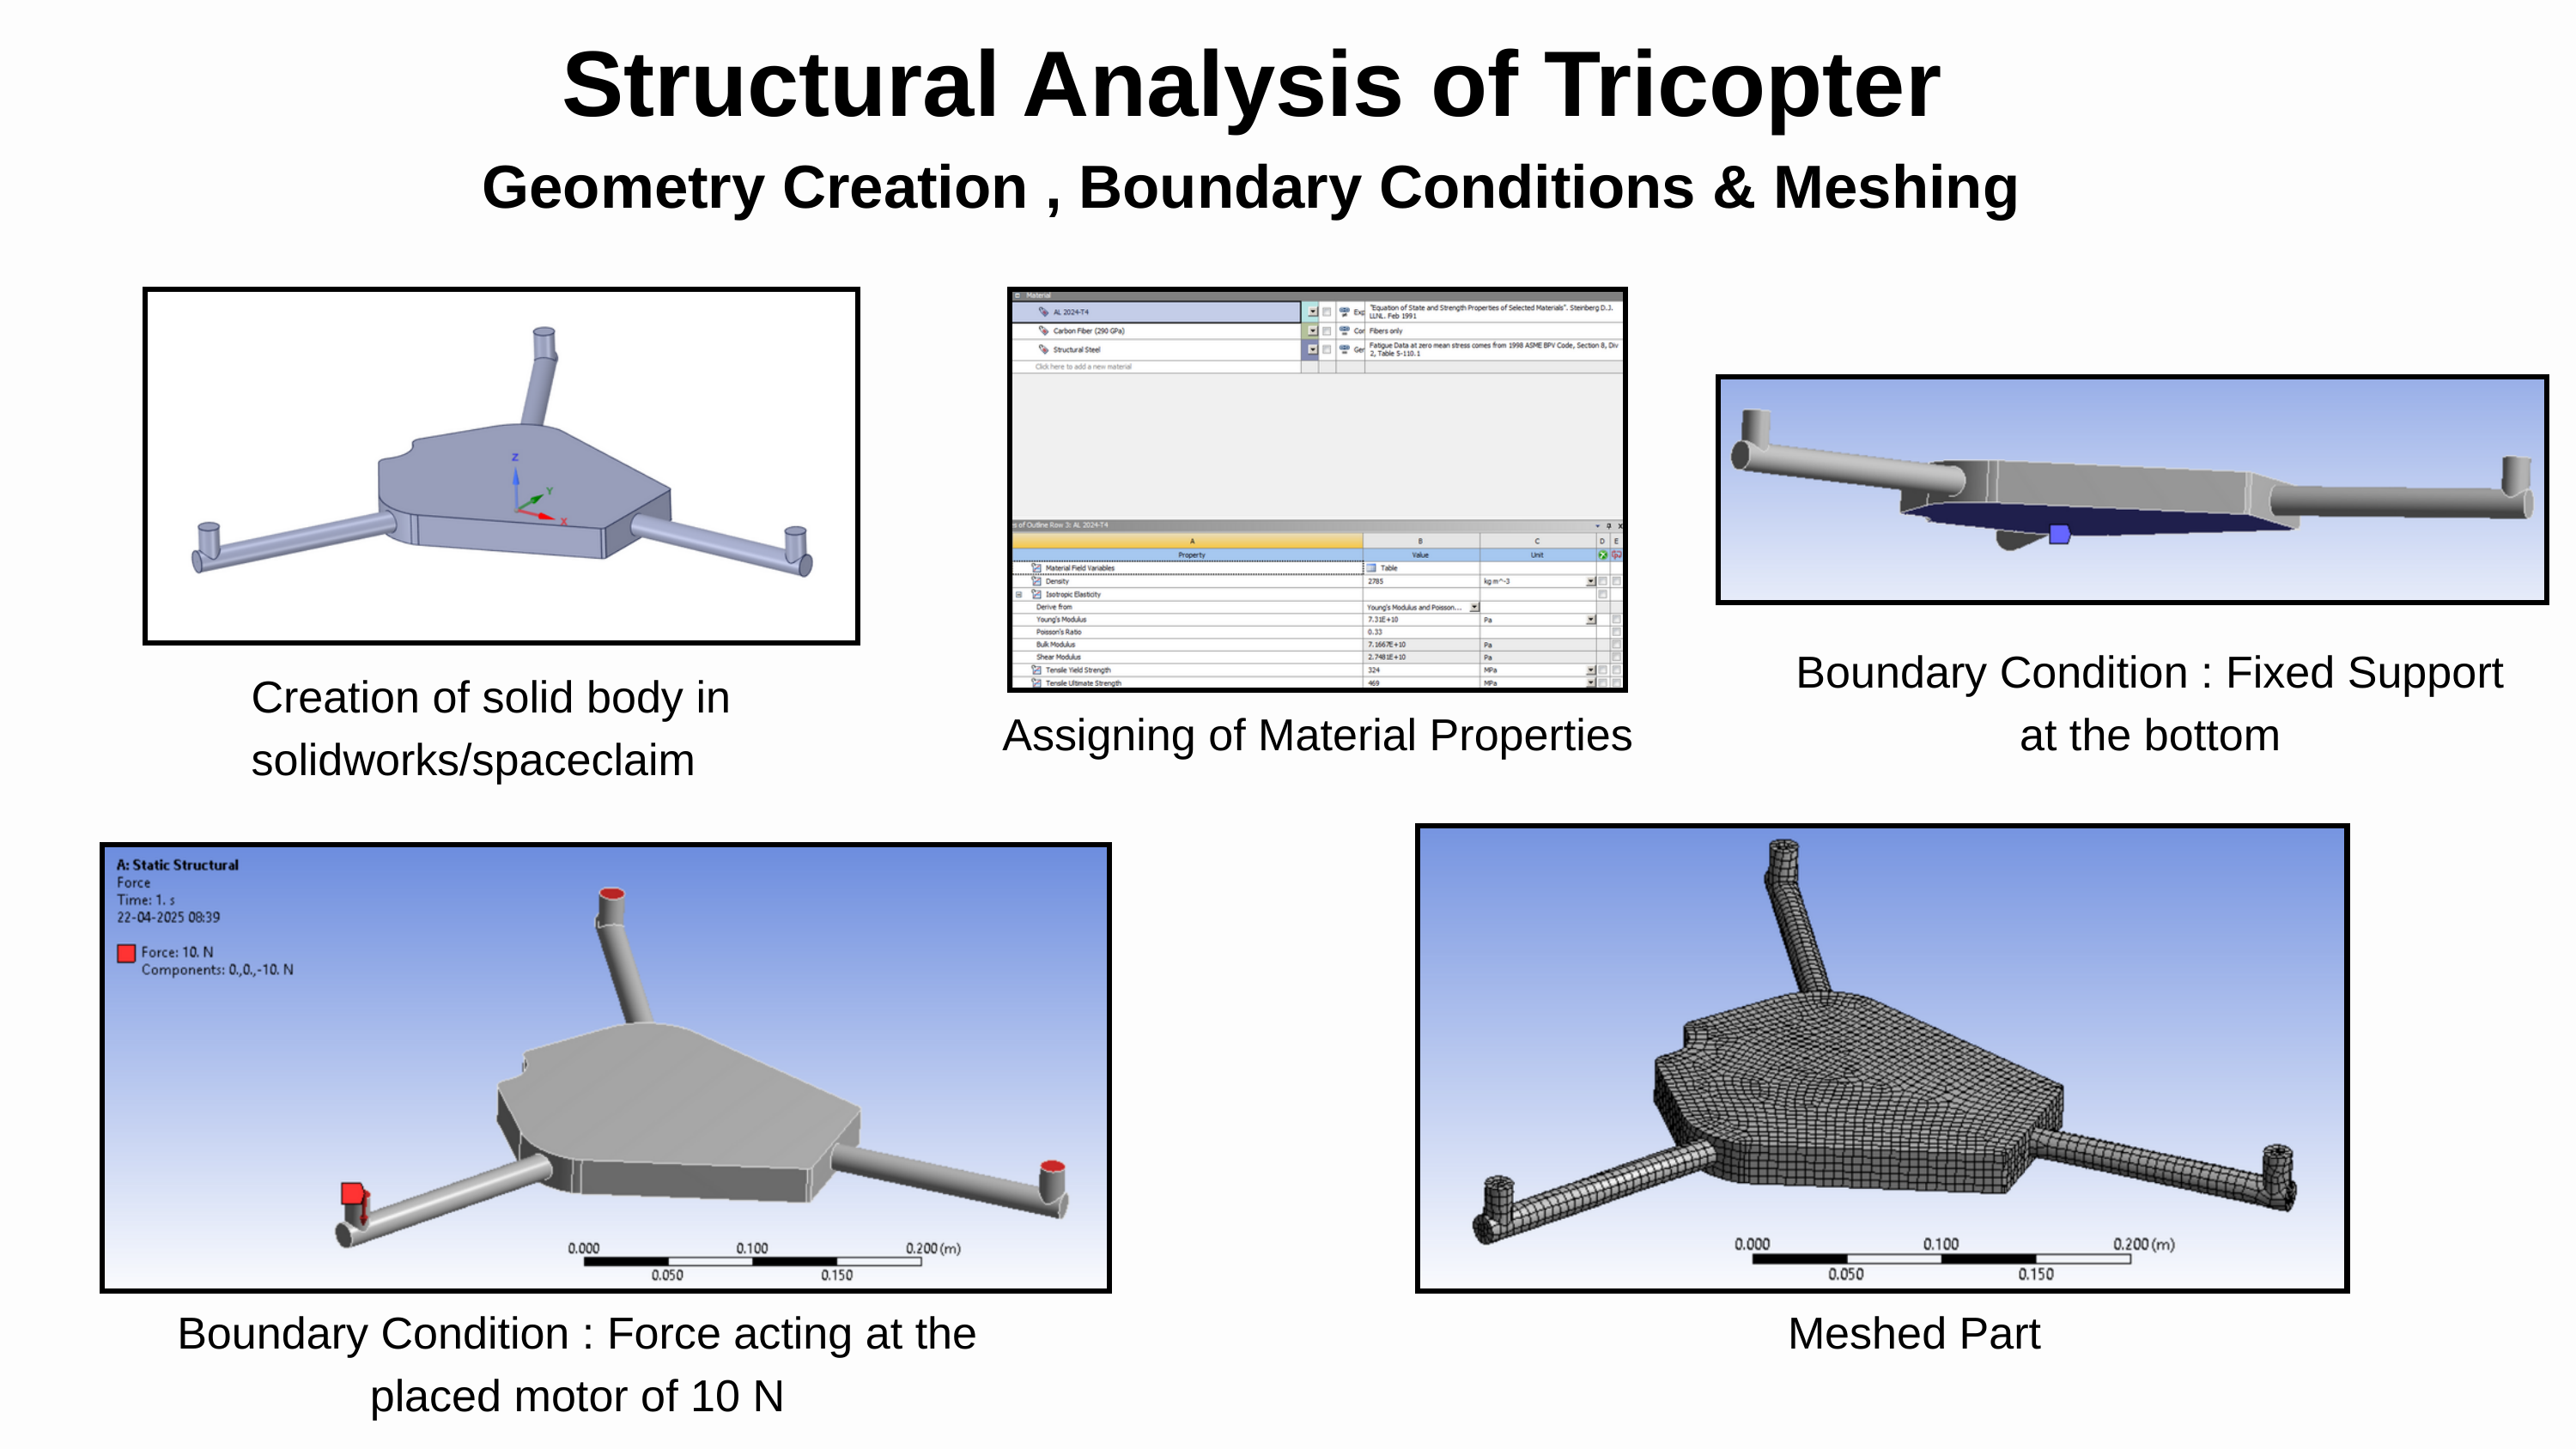

Structural Analysis of Tricopter
Geometry Creation , Boundary Conditions & Meshing

Boundary Condition : Fixed Support at the bottom
Creation of solid body in solidworks/spaceclaim
Assigning of Material Properties

Boundary Condition : Force acting at the placed motor of 10 N
Meshed Part